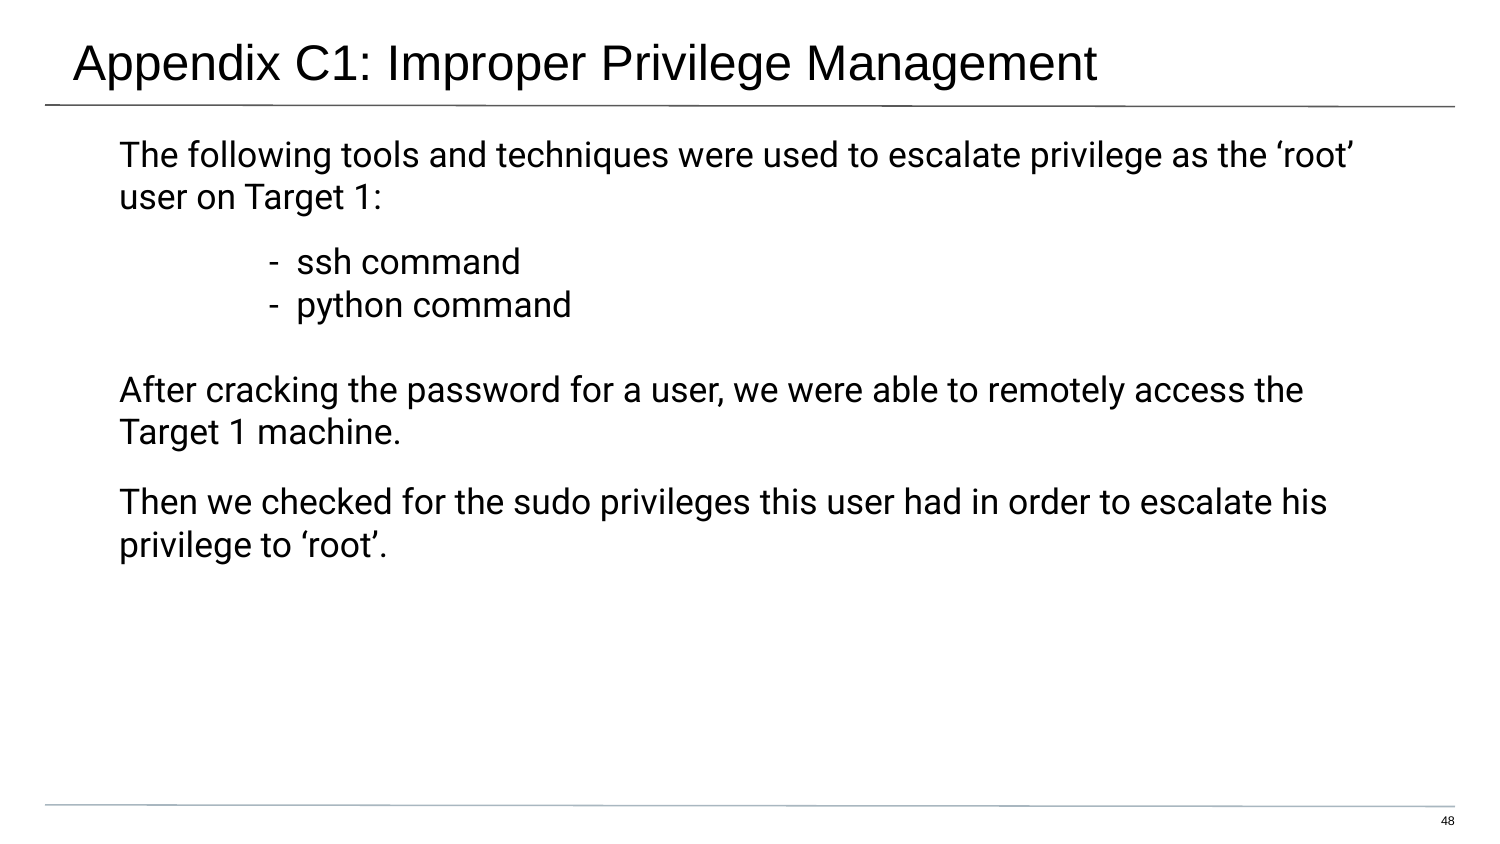

# Appendix C1: Improper Privilege Management
The following tools and techniques were used to escalate privilege as the ‘root’ user on Target 1:

	-  ssh command
	-  python command

After cracking the password for a user, we were able to remotely access the Target 1 machine.

Then we checked for the sudo privileges this user had in order to escalate his privilege to ‘root’.

48